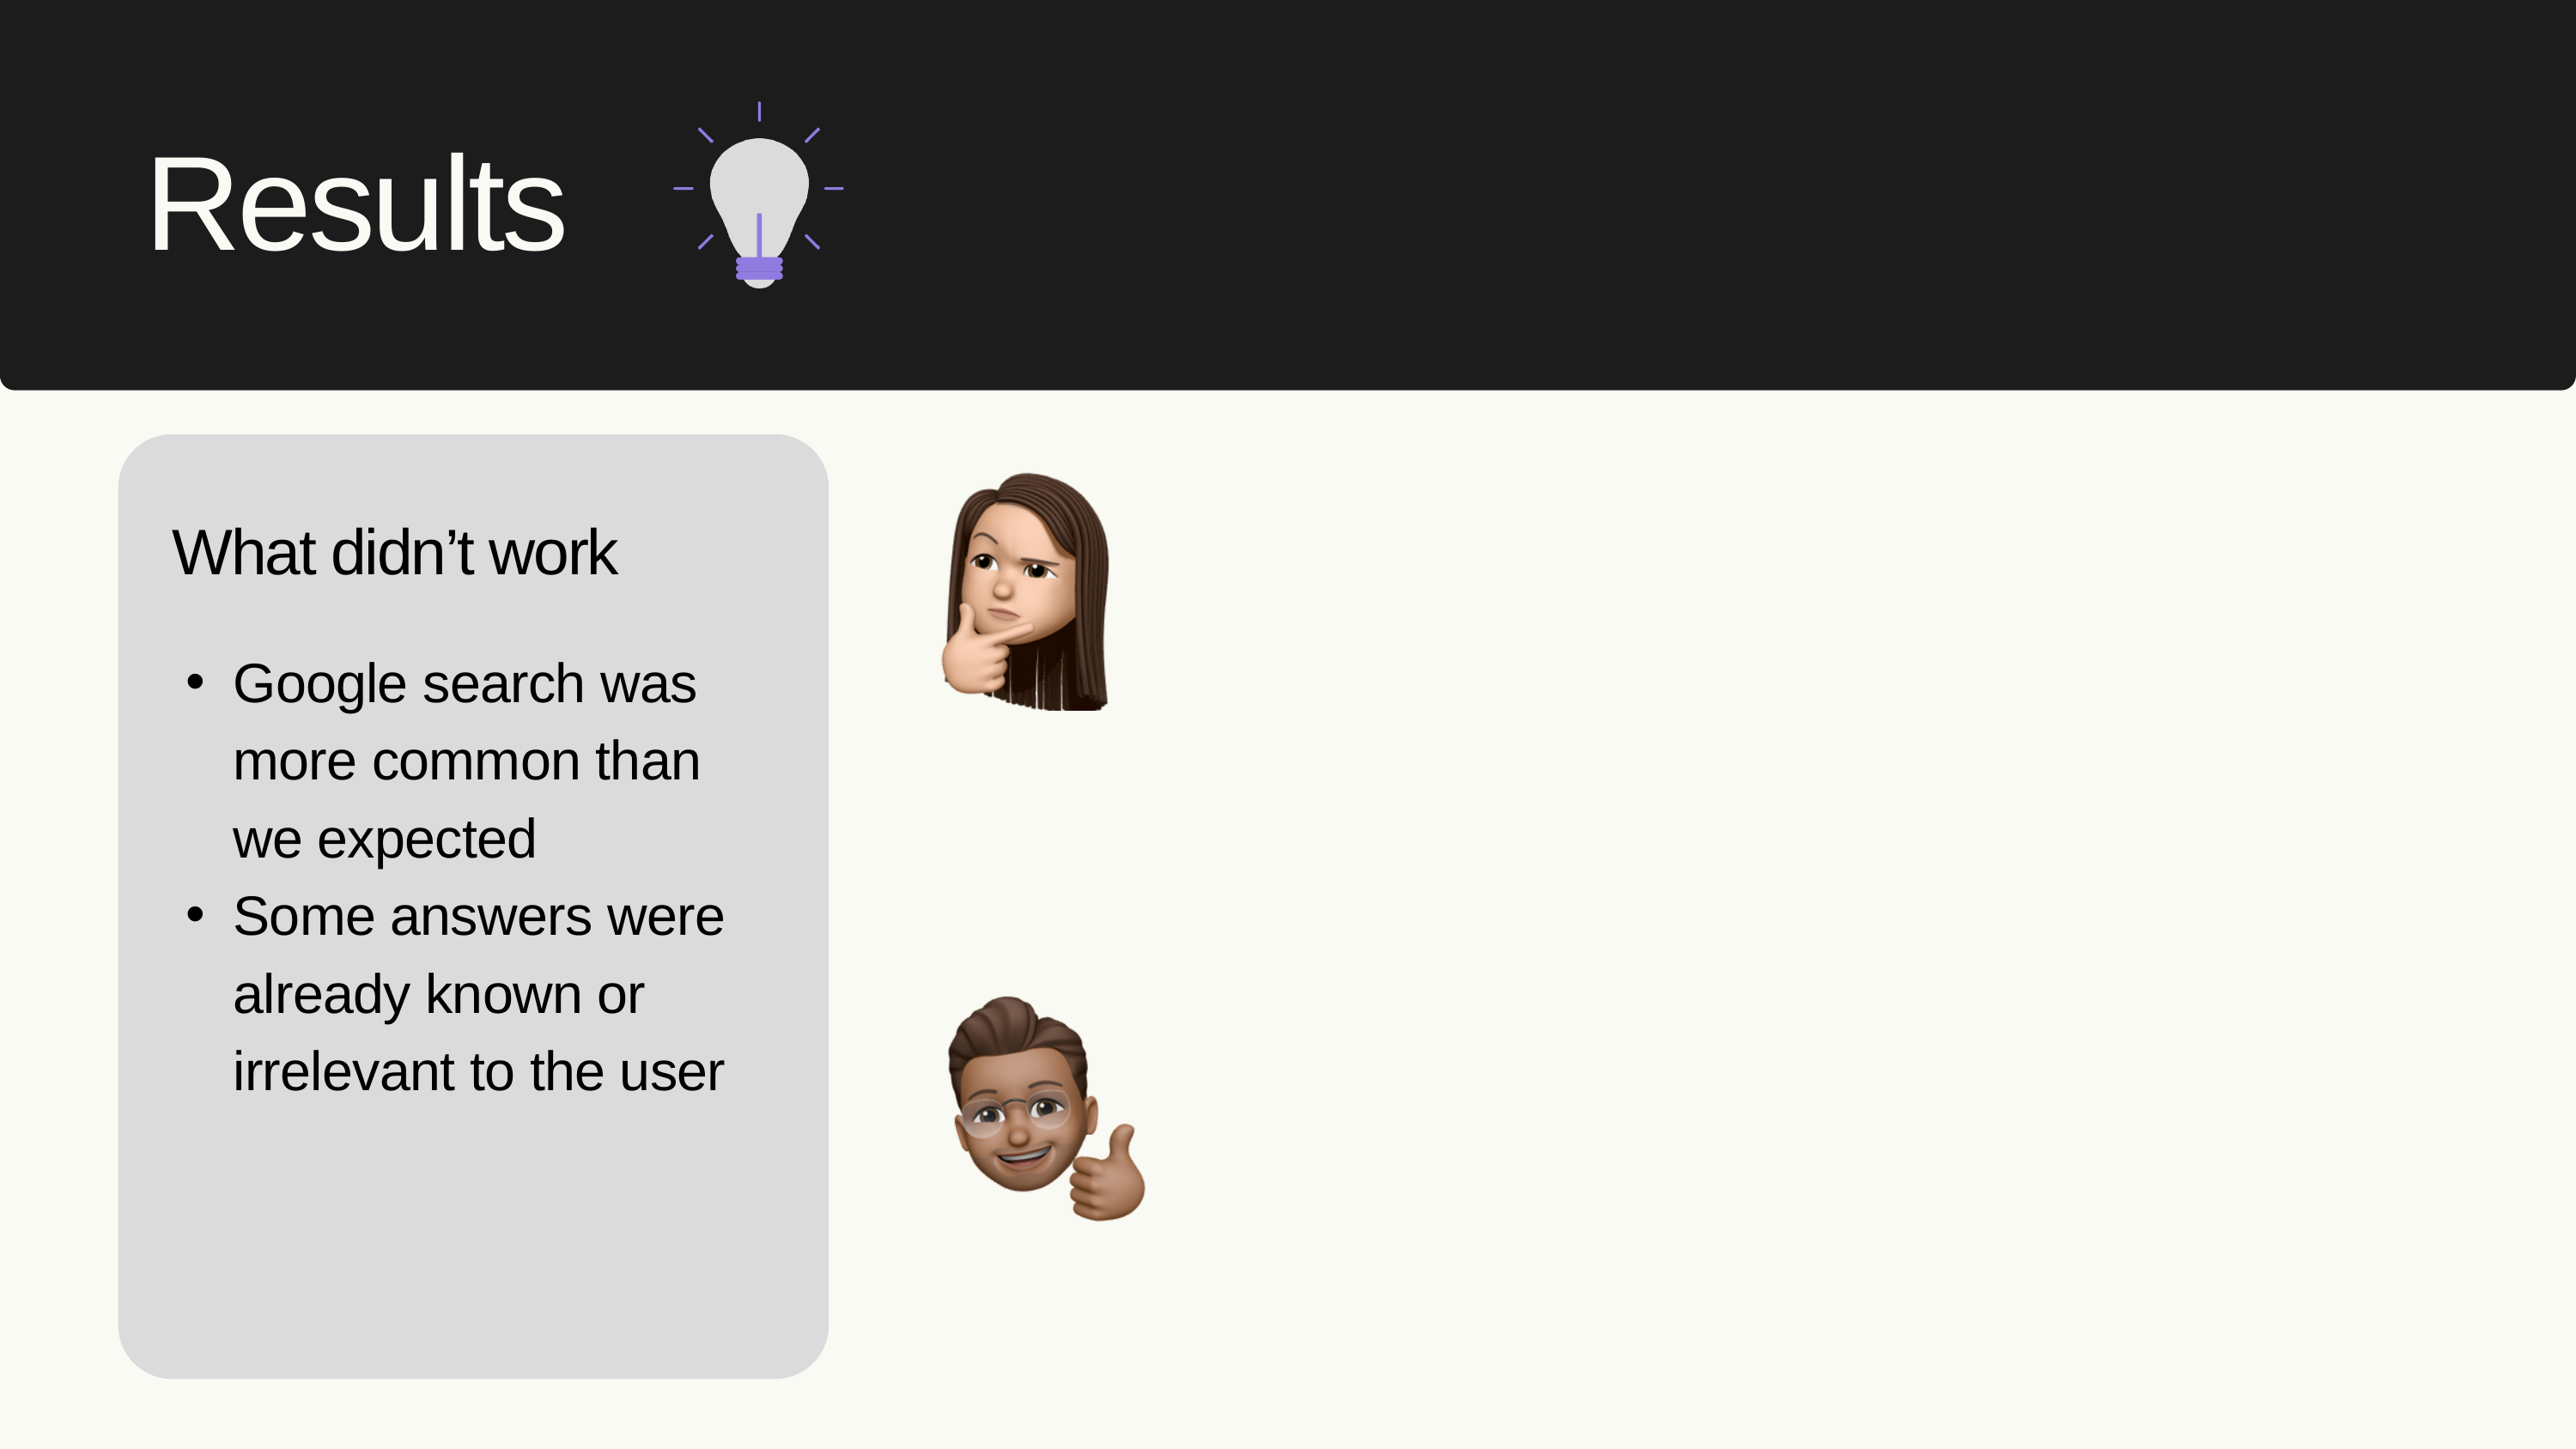

Results

Selena, 57 yo store manager from San Jose
Already knew the answers to most of the questions
What didn’t work
What worked
New Learnings
Google search was more common than we expected
Some answers were already known or irrelevant to the user

Simon, 29 yo Dutch PhD graduate
Would search or ask experts to answer any questions